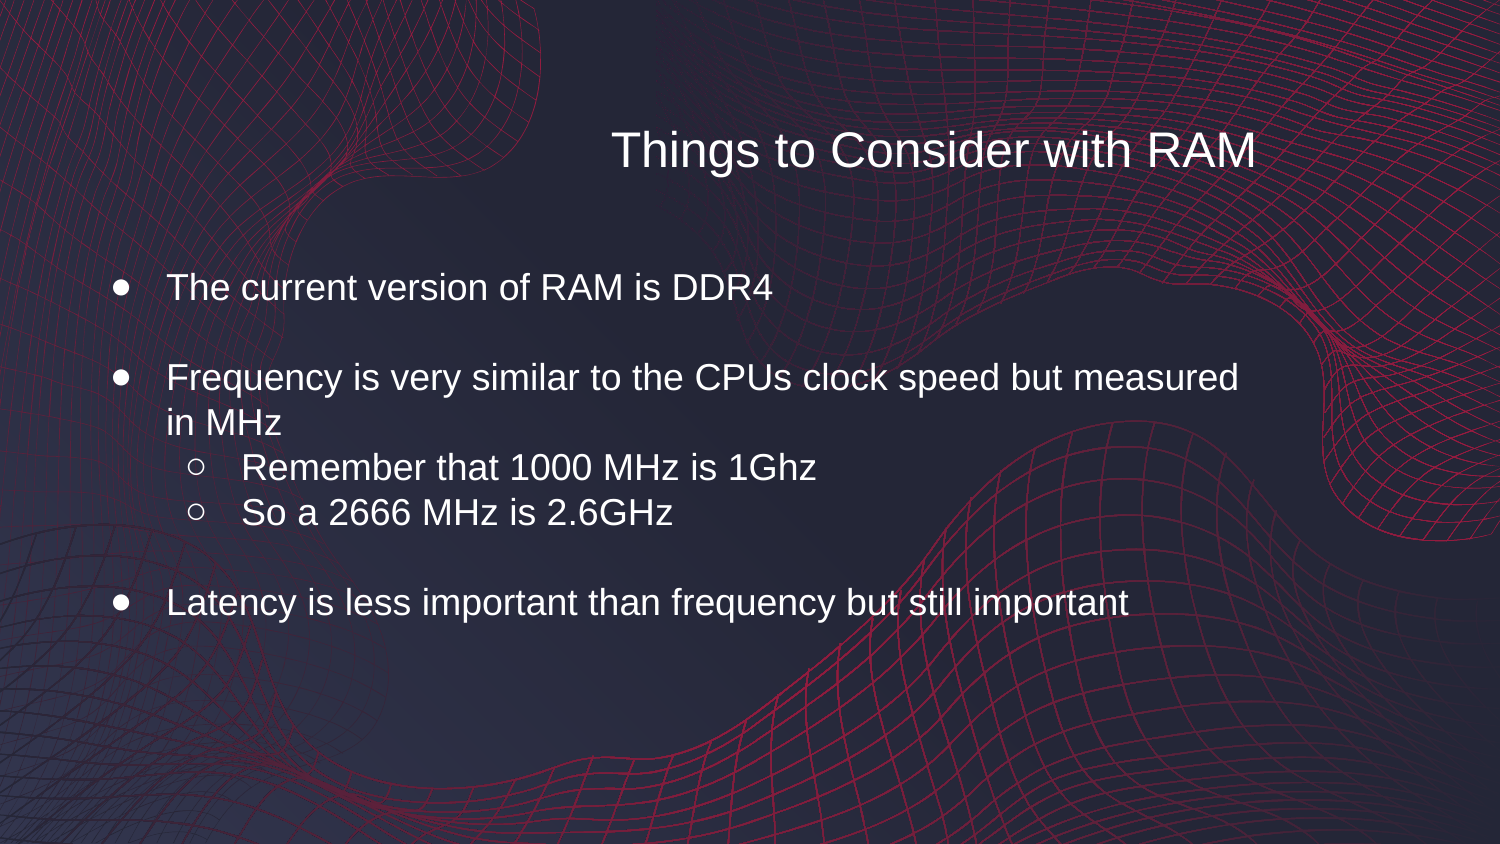

# Things to Consider with RAM
The current version of RAM is DDR4

Frequency is very similar to the CPUs clock speed but measured in MHz
Remember that 1000 MHz is 1Ghz
So a 2666 MHz is 2.6GHz

Latency is less important than frequency but still important